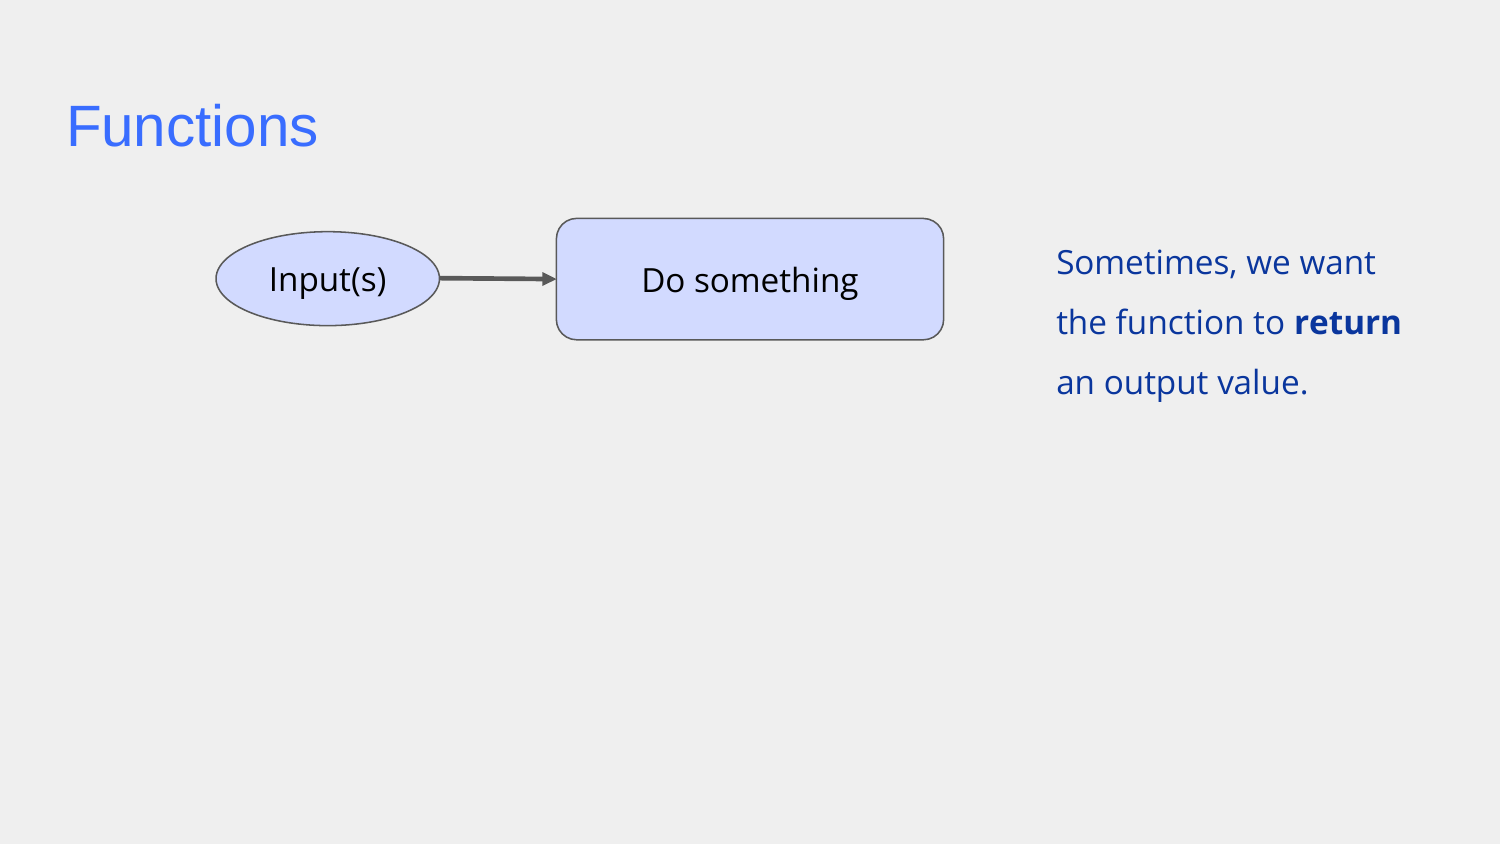

# Functions
Sometimes, we want the function to return an output value.
Do something
Input(s)